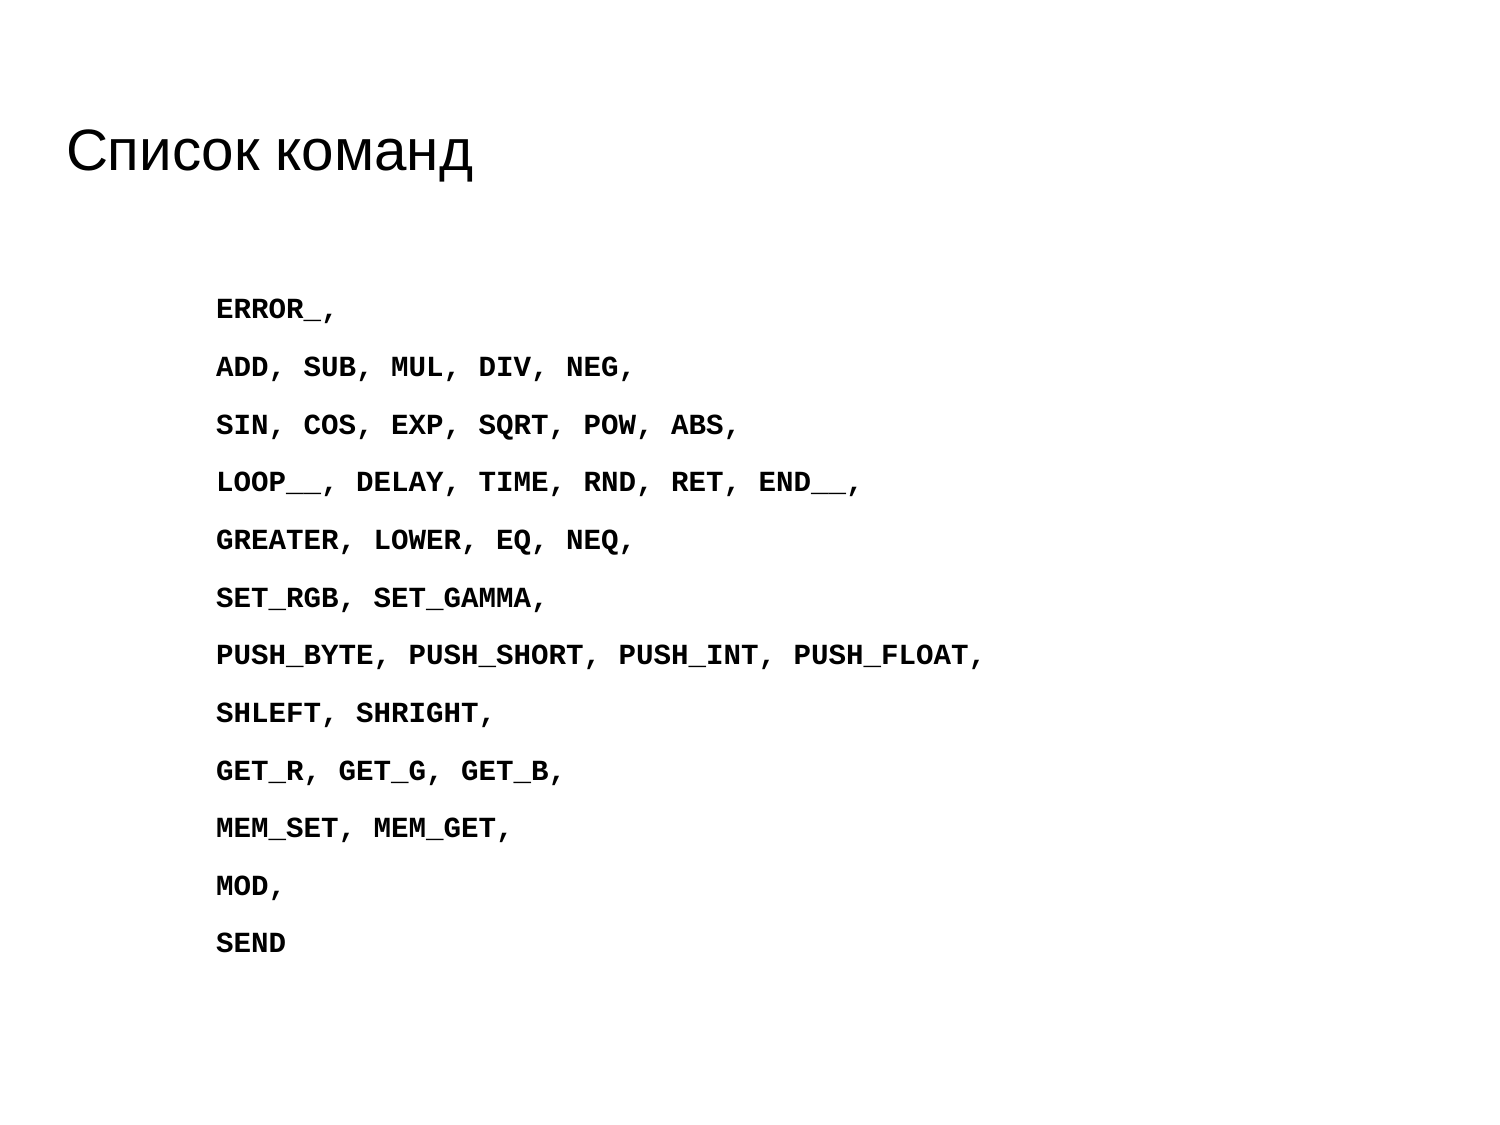

# Список команд
	ERROR_,
	ADD, SUB, MUL, DIV, NEG,
	SIN, COS, EXP, SQRT, POW, ABS,
	LOOP__, DELAY, TIME, RND, RET, END__,
	GREATER, LOWER, EQ, NEQ,
	SET_RGB, SET_GAMMA,
	PUSH_BYTE, PUSH_SHORT, PUSH_INT, PUSH_FLOAT,
	SHLEFT, SHRIGHT,
	GET_R, GET_G, GET_B,
	MEM_SET, MEM_GET,
	MOD,
	SEND